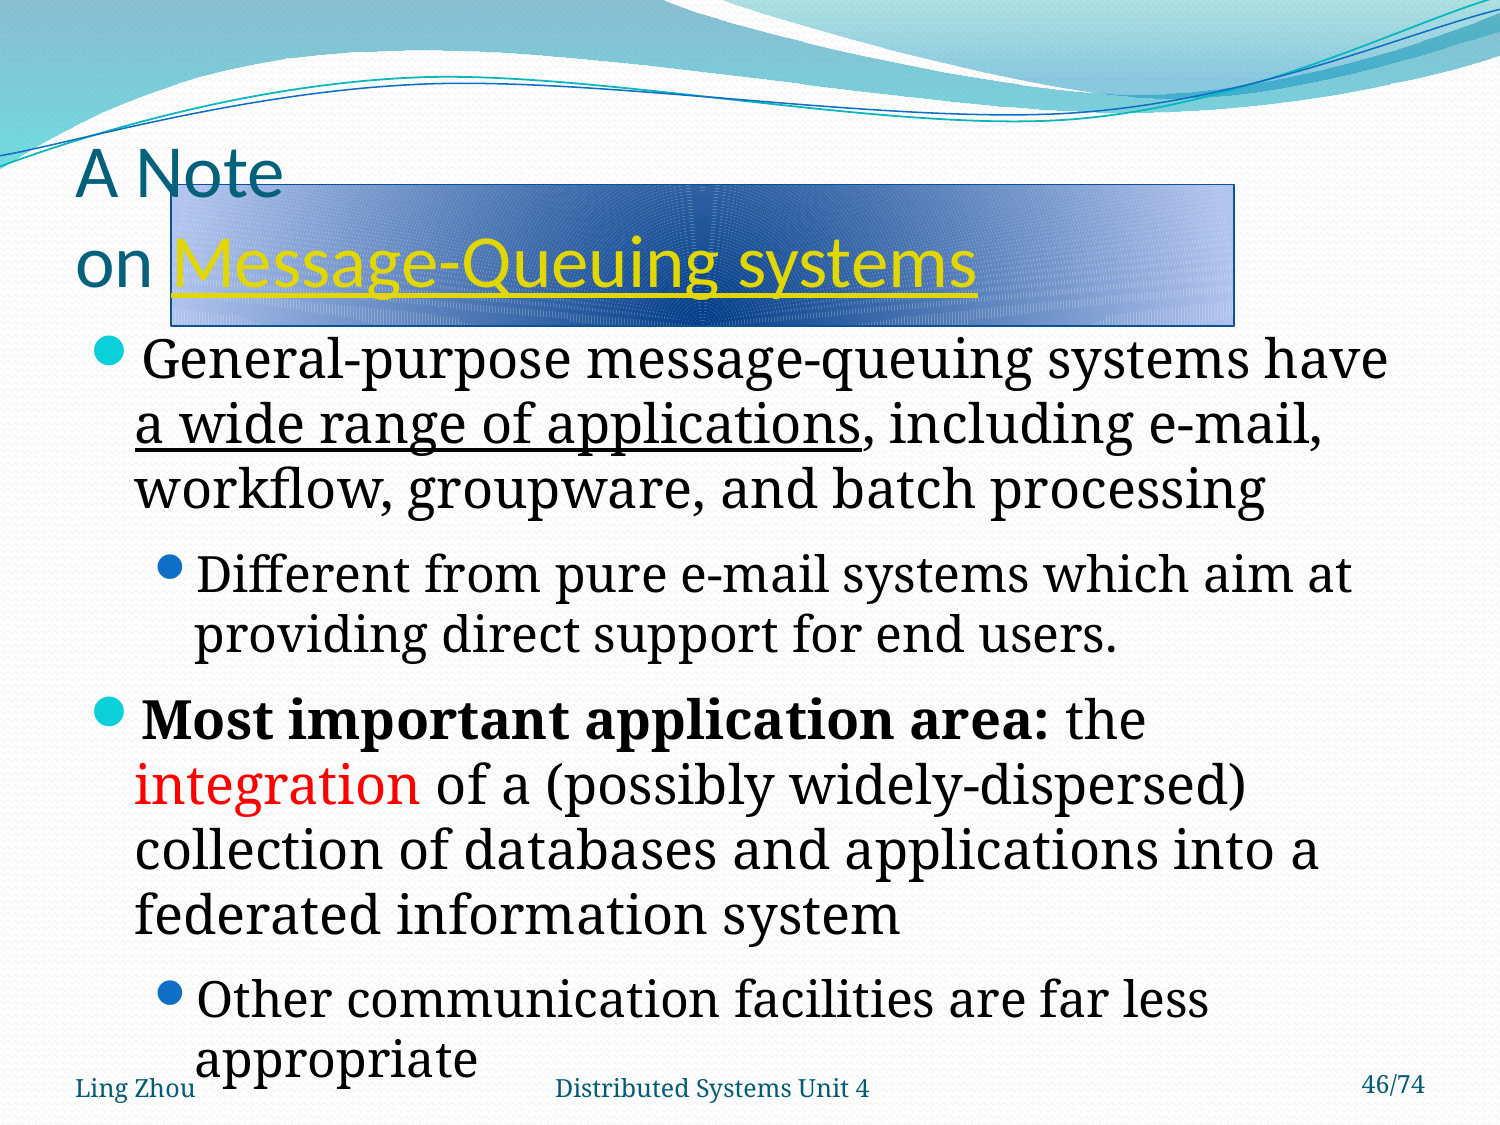

# A Note on Message-Queuing systems

General-purpose message-queuing systems have a wide range of applications, including e-mail, workflow, groupware, and batch processing
Different from pure e-mail systems which aim at providing direct support for end users.
Most important application area: the integration of a (possibly widely-dispersed) collection of databases and applications into a federated information system
Other communication facilities are far less appropriate
Ling Zhou
Distributed Systems Unit 4
46/74